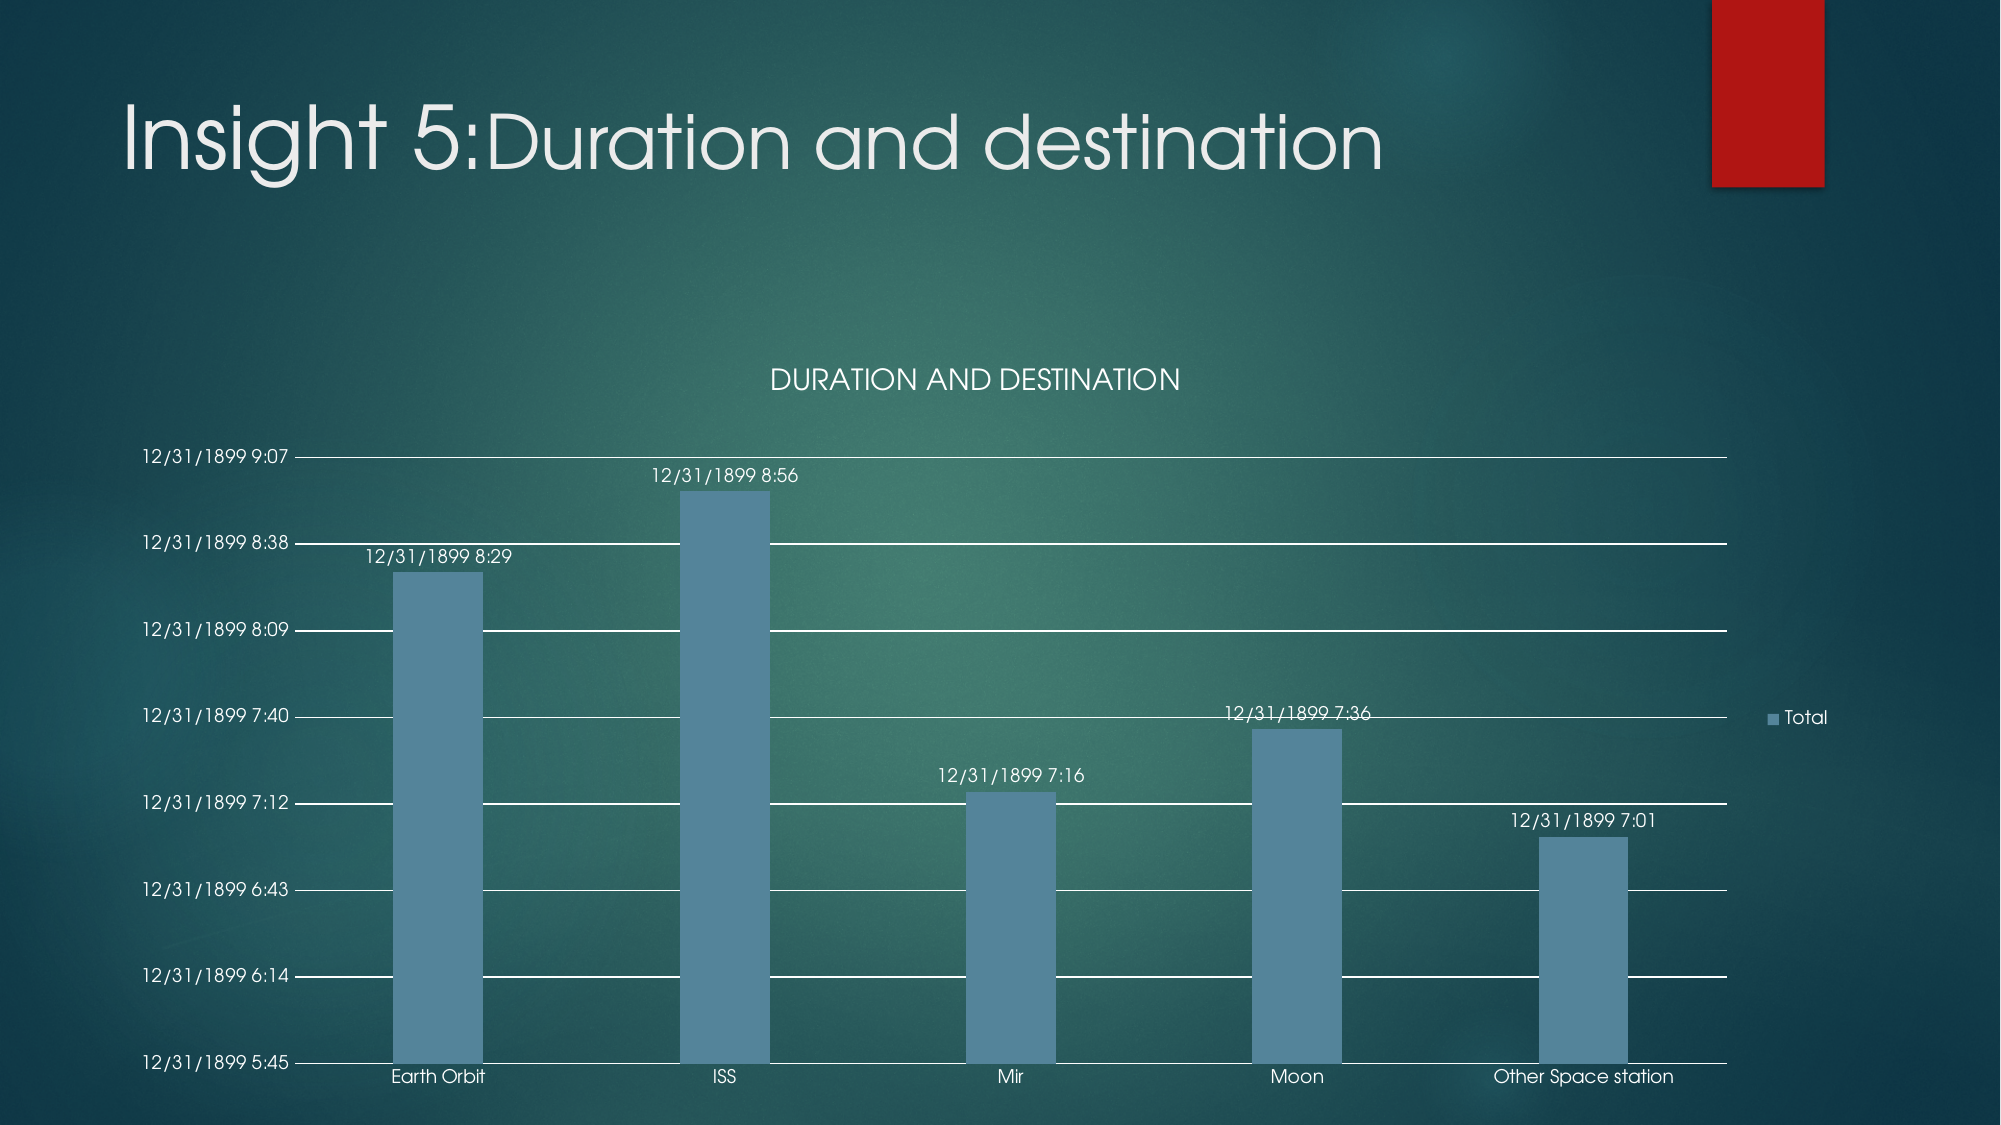

# Insight 5:Duration and destination

### Chart: DURATION AND DESTINATION

| Category | Total |
|---|---|
| Earth Orbit | 1.3534722222222222 |
| ISS | 1.3722222222222222 |
| Mir | 1.3027777777777778 |
| Moon | 1.3173148148148148 |
| Other Space station | 1.292361111111111 |